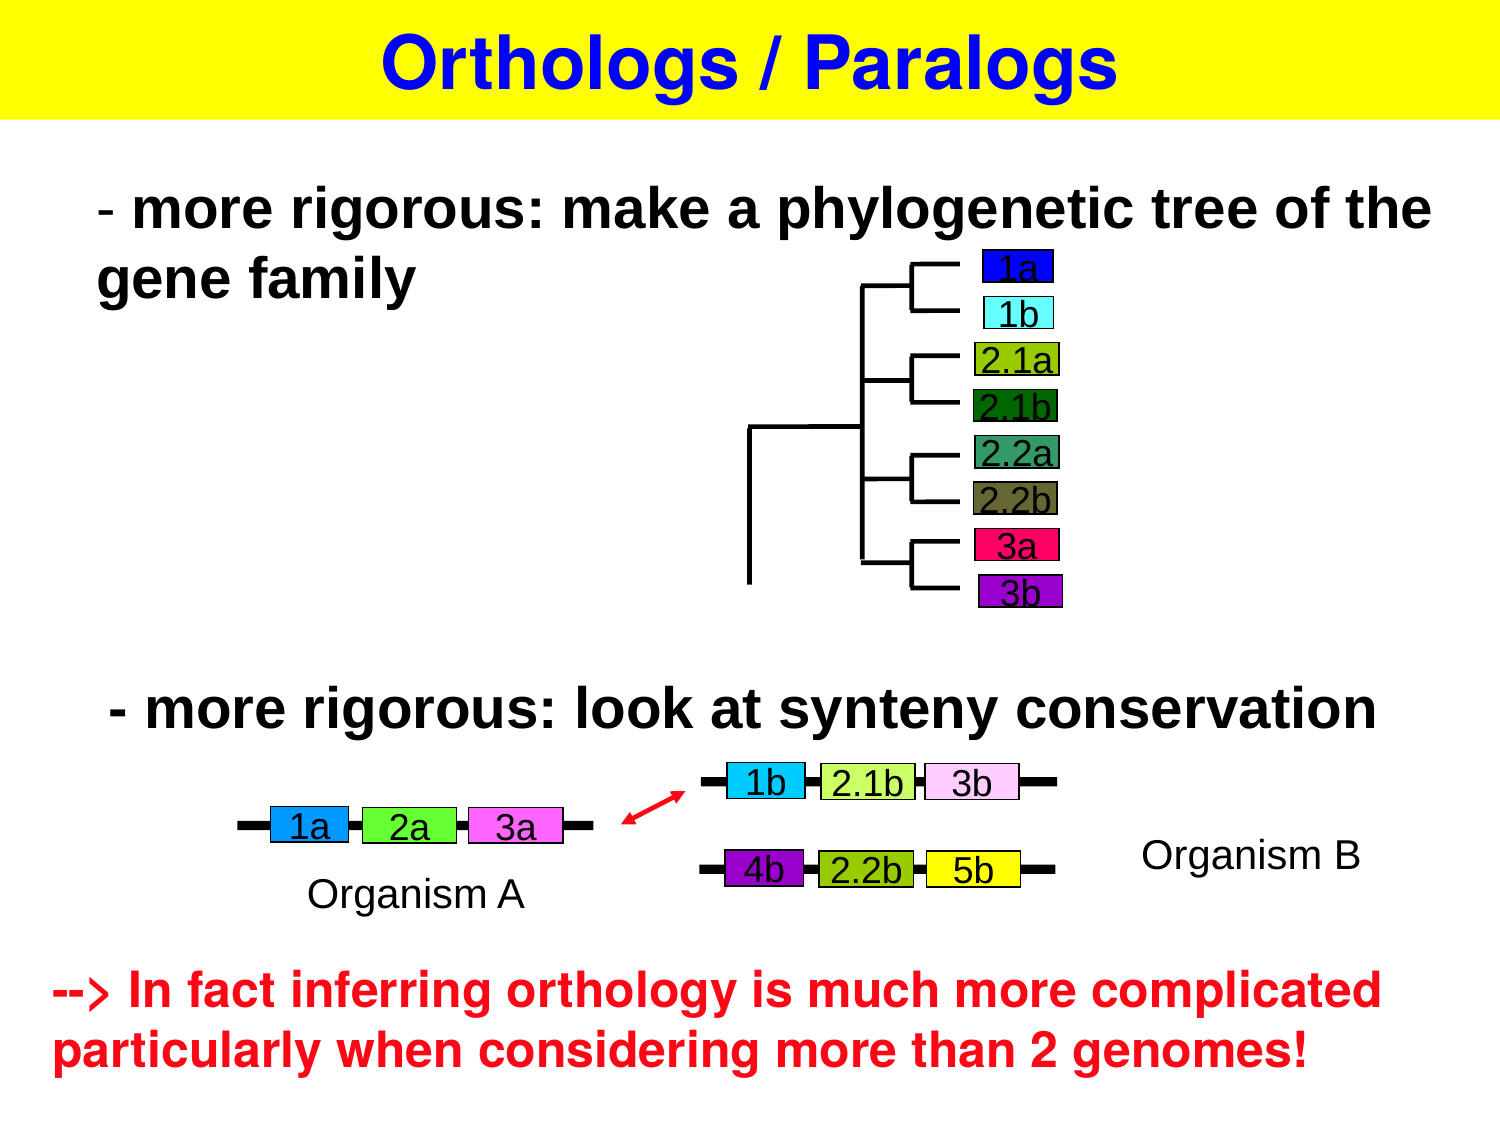

Orthologs / Paralogs
	- more rigorous: make a phylogenetic tree of the gene family
1a
1b
2.1a
2.1b
2.2a
2.2b
3a
3b

	- more rigorous: look at synteny conservation
1b
2.1b
3b

Organism B
4b
2.2b
5b

1a
2a
3a

Organism A
--> In fact inferring orthology is much more complicated particularly when considering more than 2 genomes!